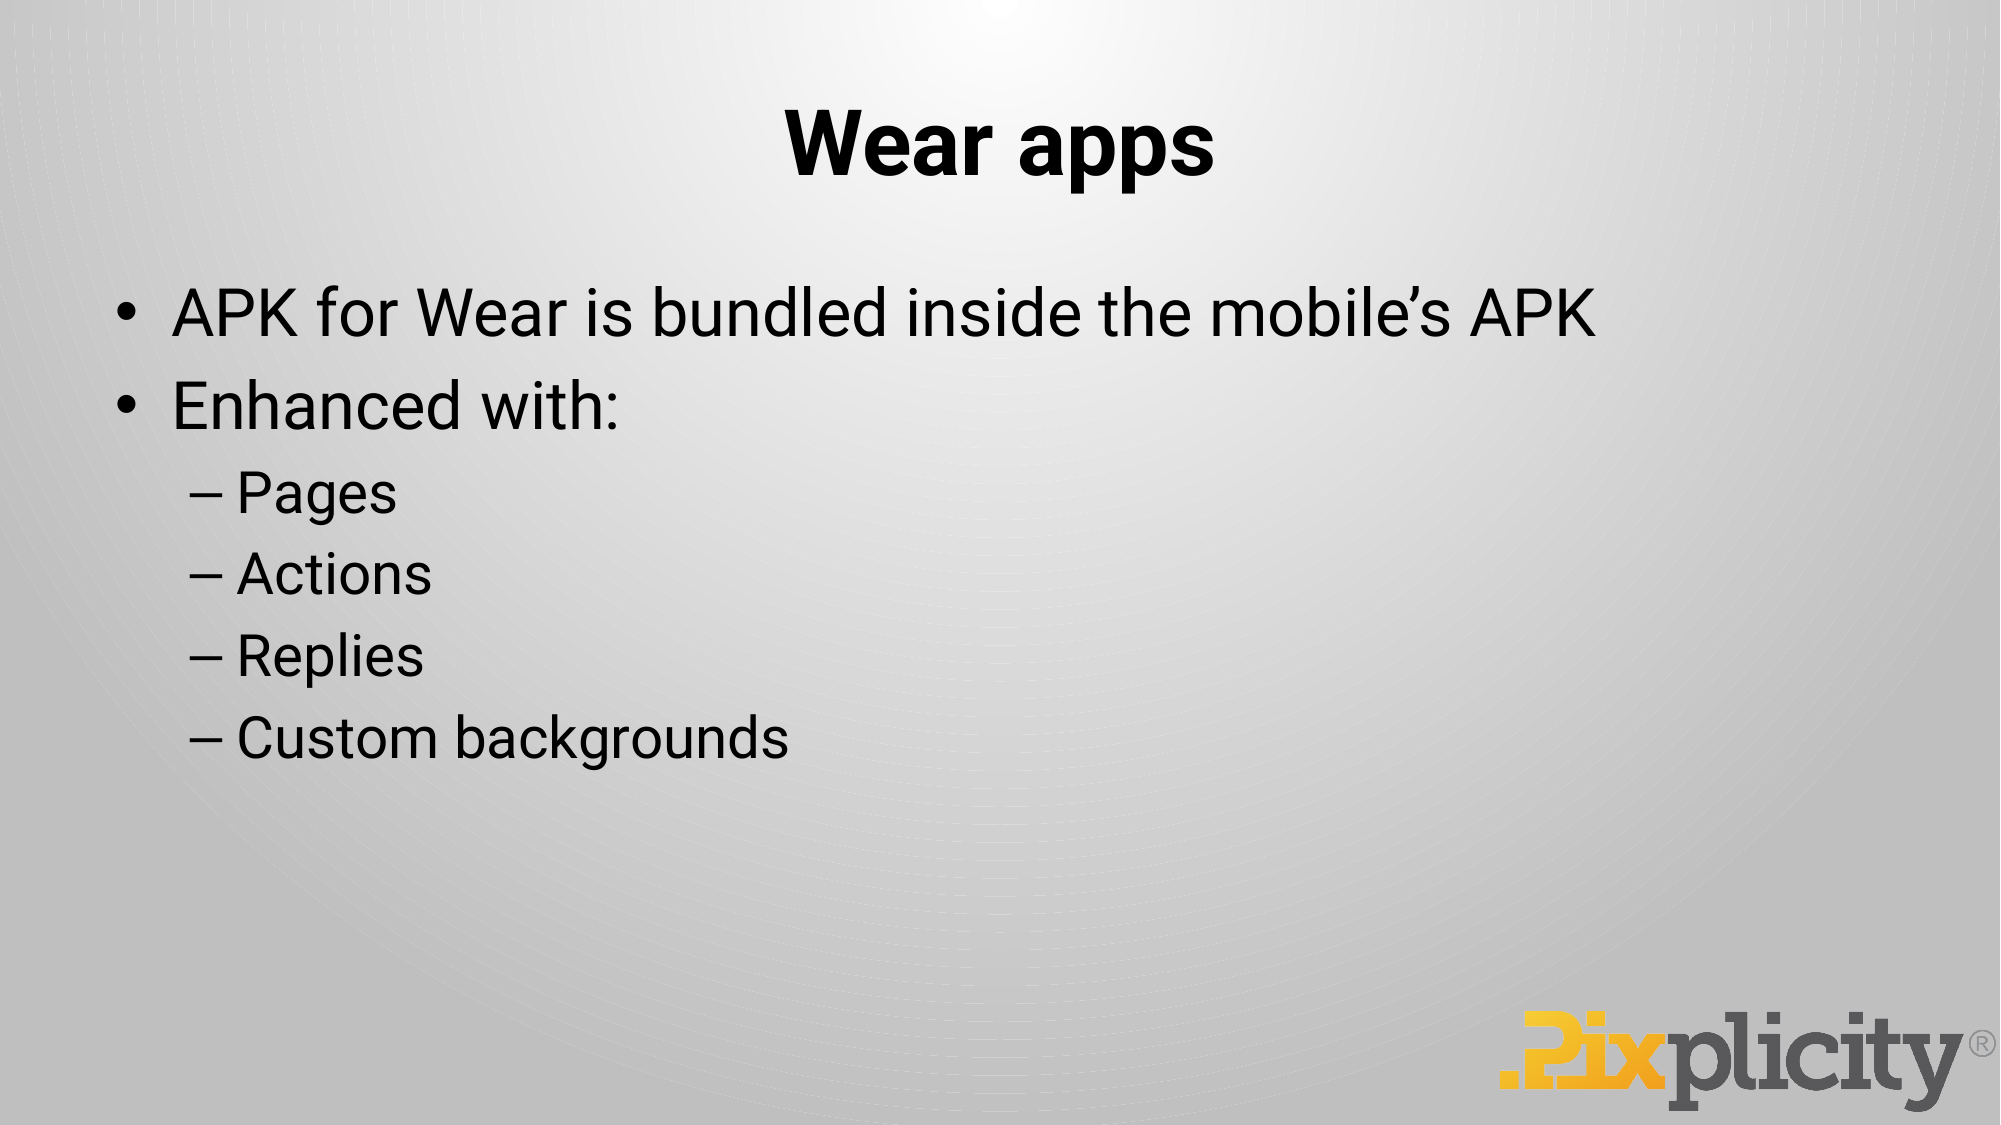

# Wear apps
APK for Wear is bundled inside the mobile’s APK
Enhanced with:
Pages
Actions
Replies
Custom backgrounds